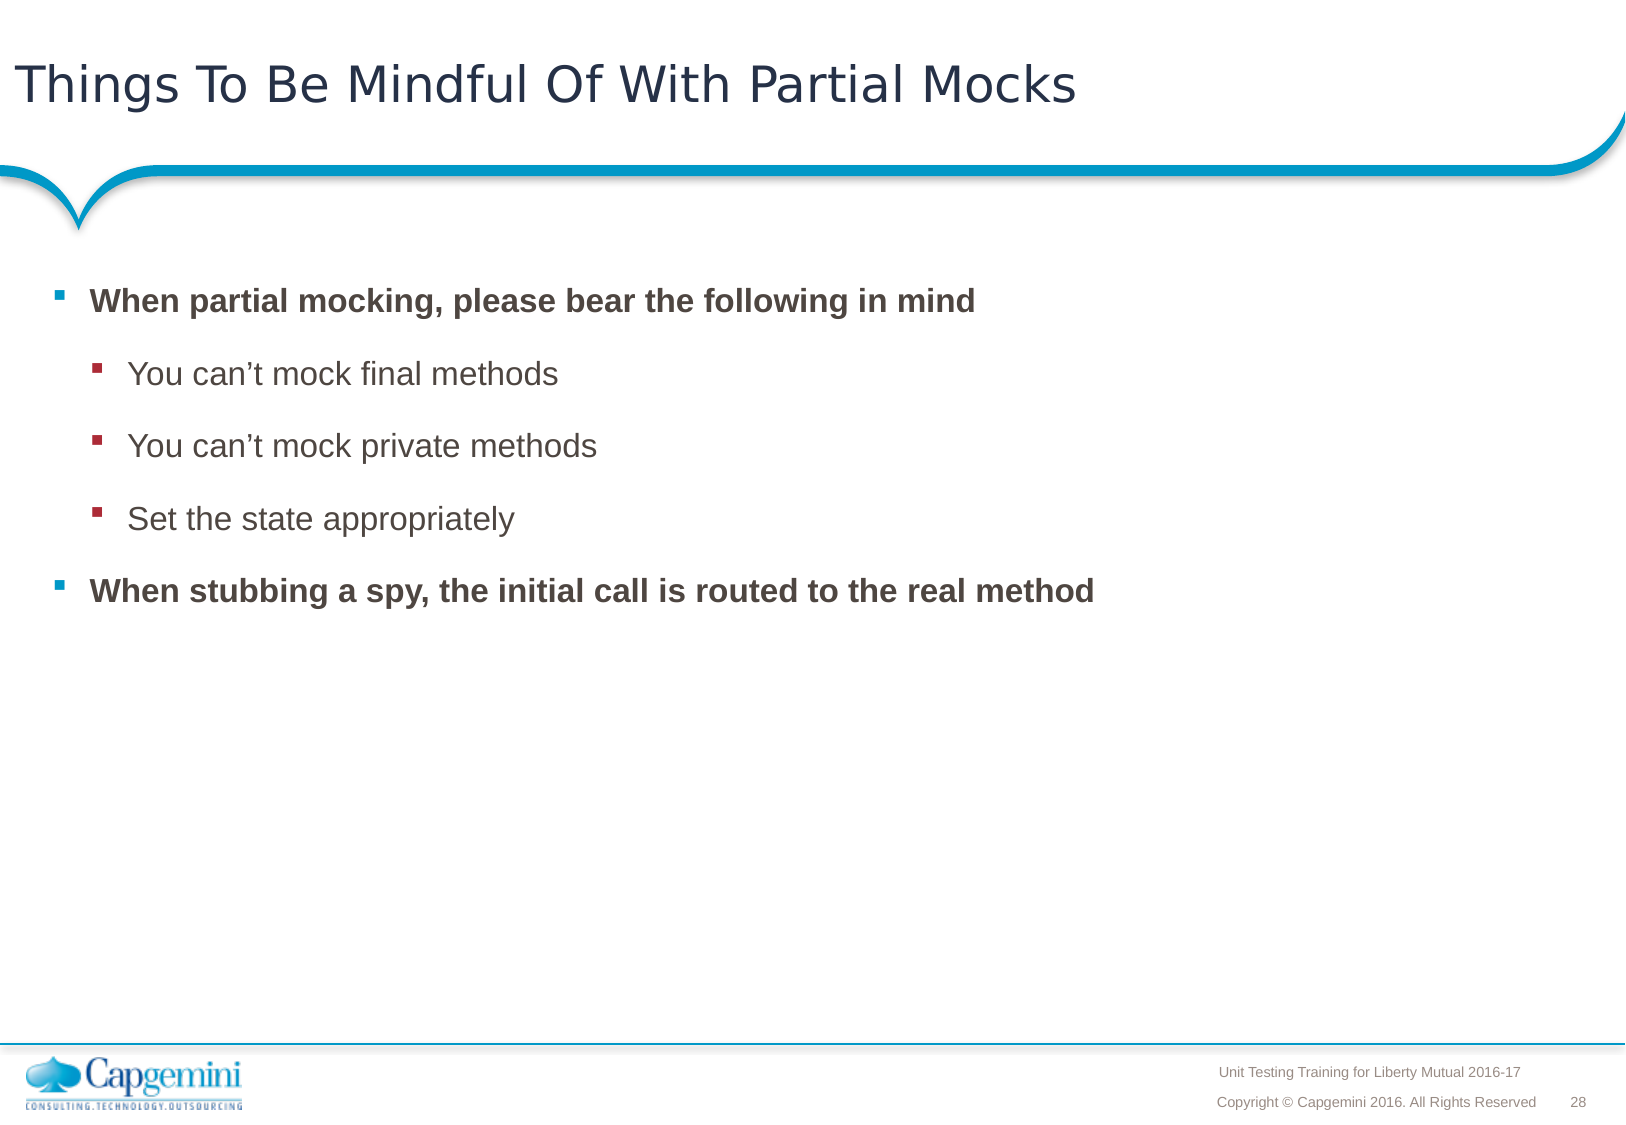

# Things To Be Mindful Of With Partial Mocks
When partial mocking, please bear the following in mind
You can’t mock final methods
You can’t mock private methods
Set the state appropriately
When stubbing a spy, the initial call is routed to the real method